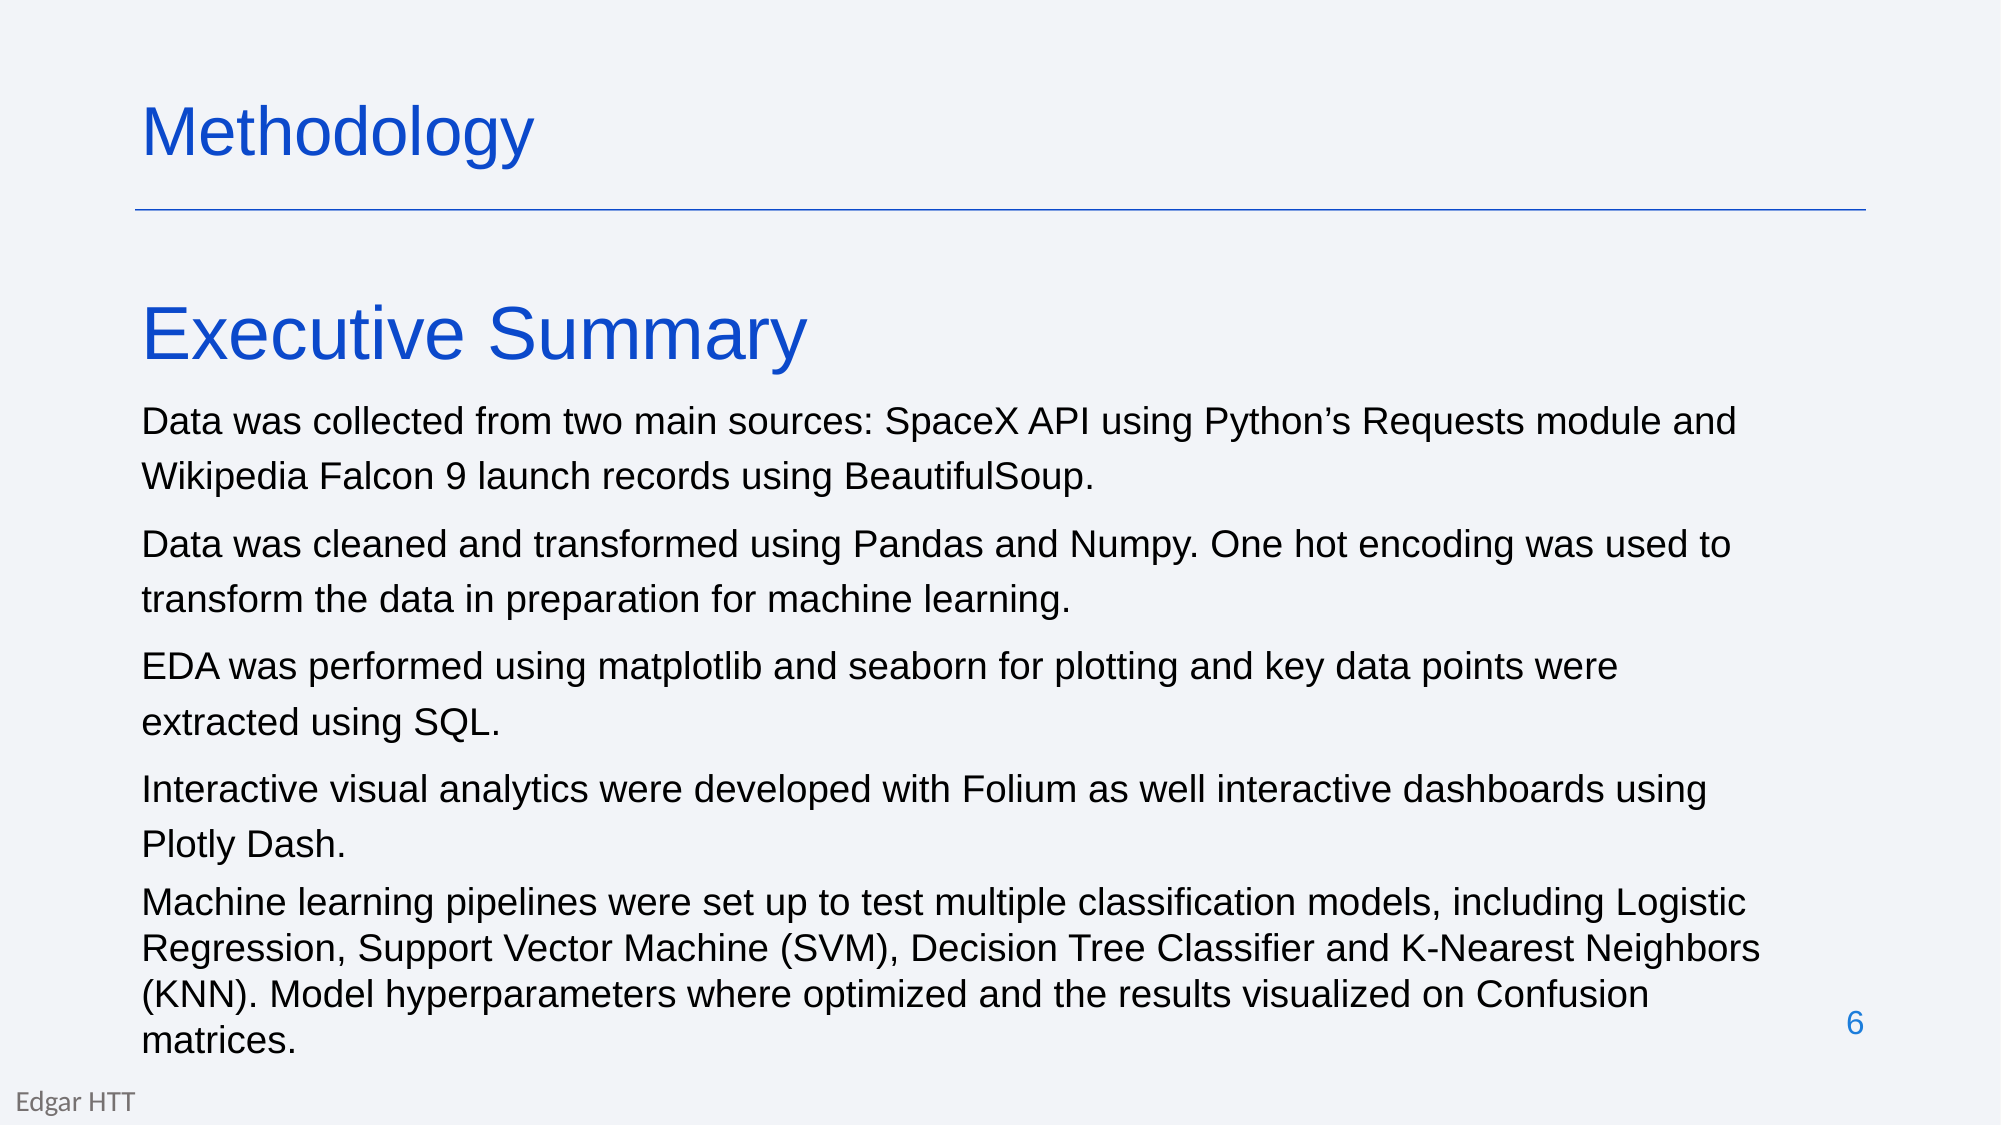

Methodology
Executive Summary
Data was collected from two main sources: SpaceX API using Python’s Requests module and Wikipedia Falcon 9 launch records using BeautifulSoup.
Data was cleaned and transformed using Pandas and Numpy. One hot encoding was used to transform the data in preparation for machine learning.
EDA was performed using matplotlib and seaborn for plotting and key data points were extracted using SQL.
Interactive visual analytics were developed with Folium as well interactive dashboards using Plotly Dash.
Machine learning pipelines were set up to test multiple classification models, including Logistic Regression, Support Vector Machine (SVM), Decision Tree Classifier and K-Nearest Neighbors (KNN). Model hyperparameters where optimized and the results visualized on Confusion matrices.

6